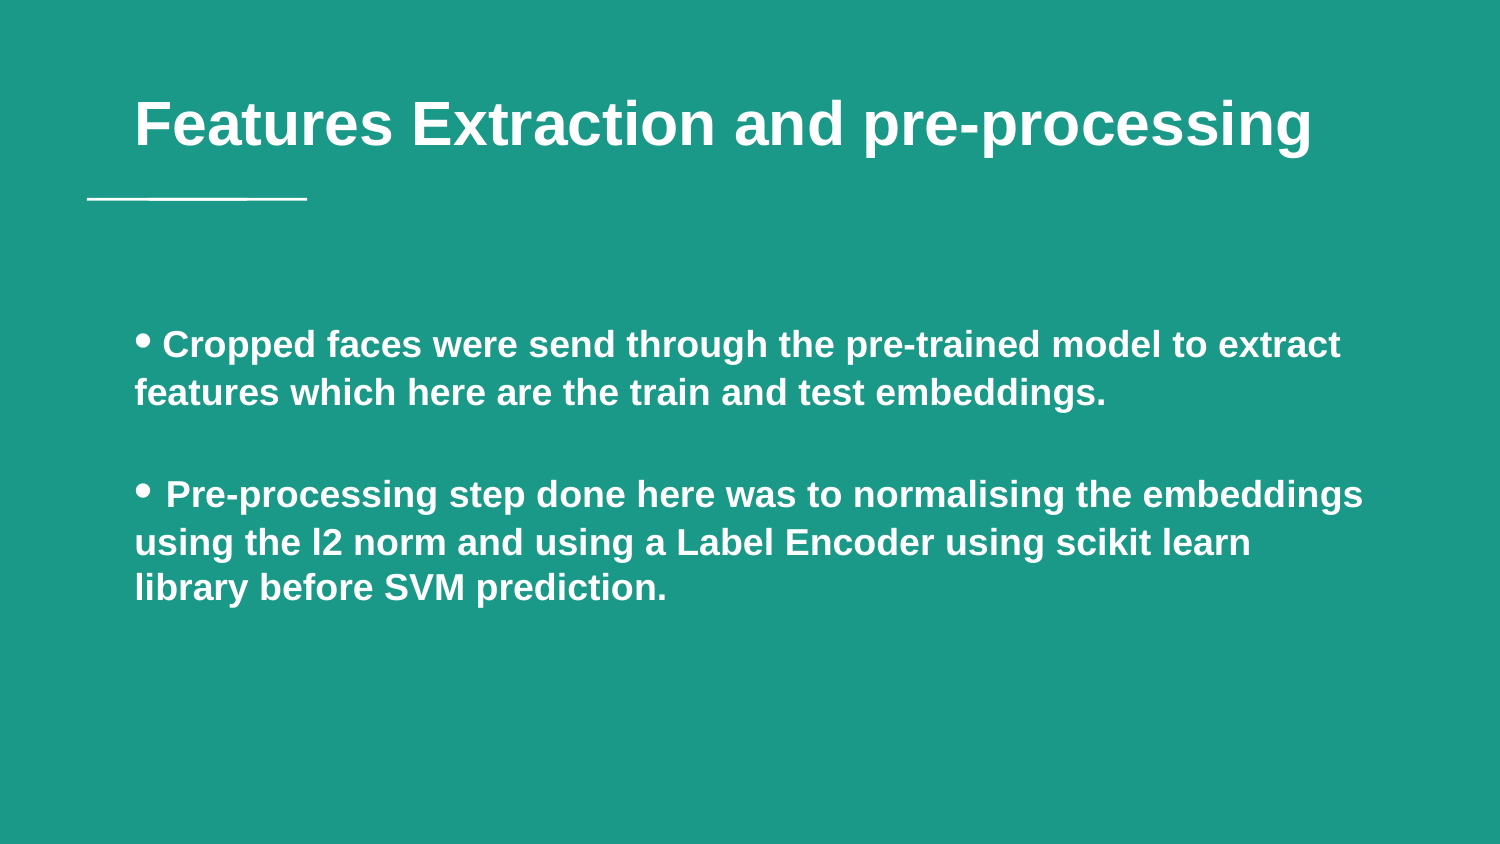

# Features Extraction and pre-processing • Cropped faces were send through the pre-trained model to extract features which here are the train and test embeddings. • Pre-processing step done here was to normalising the embeddings using the l2 norm and using a Label Encoder using scikit learn library before SVM prediction.